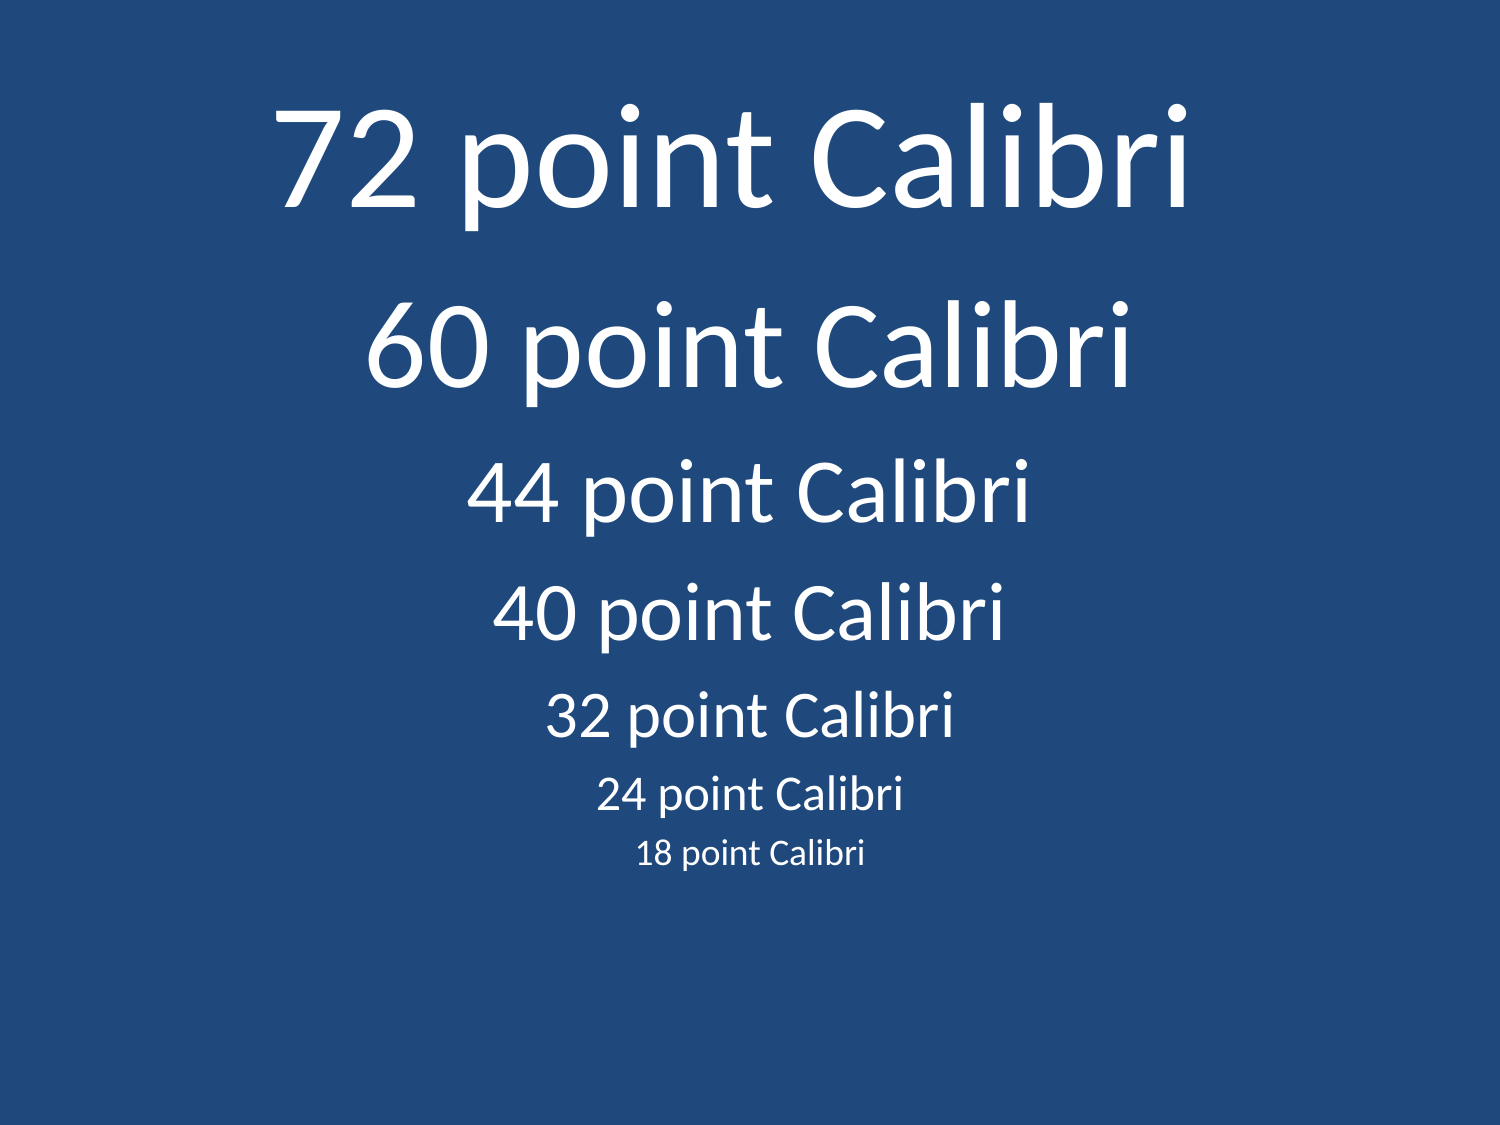

72 point Calibri
60 point Calibri
44 point Calibri
40 point Calibri
32 point Calibri
24 point Calibri
18 point Calibri